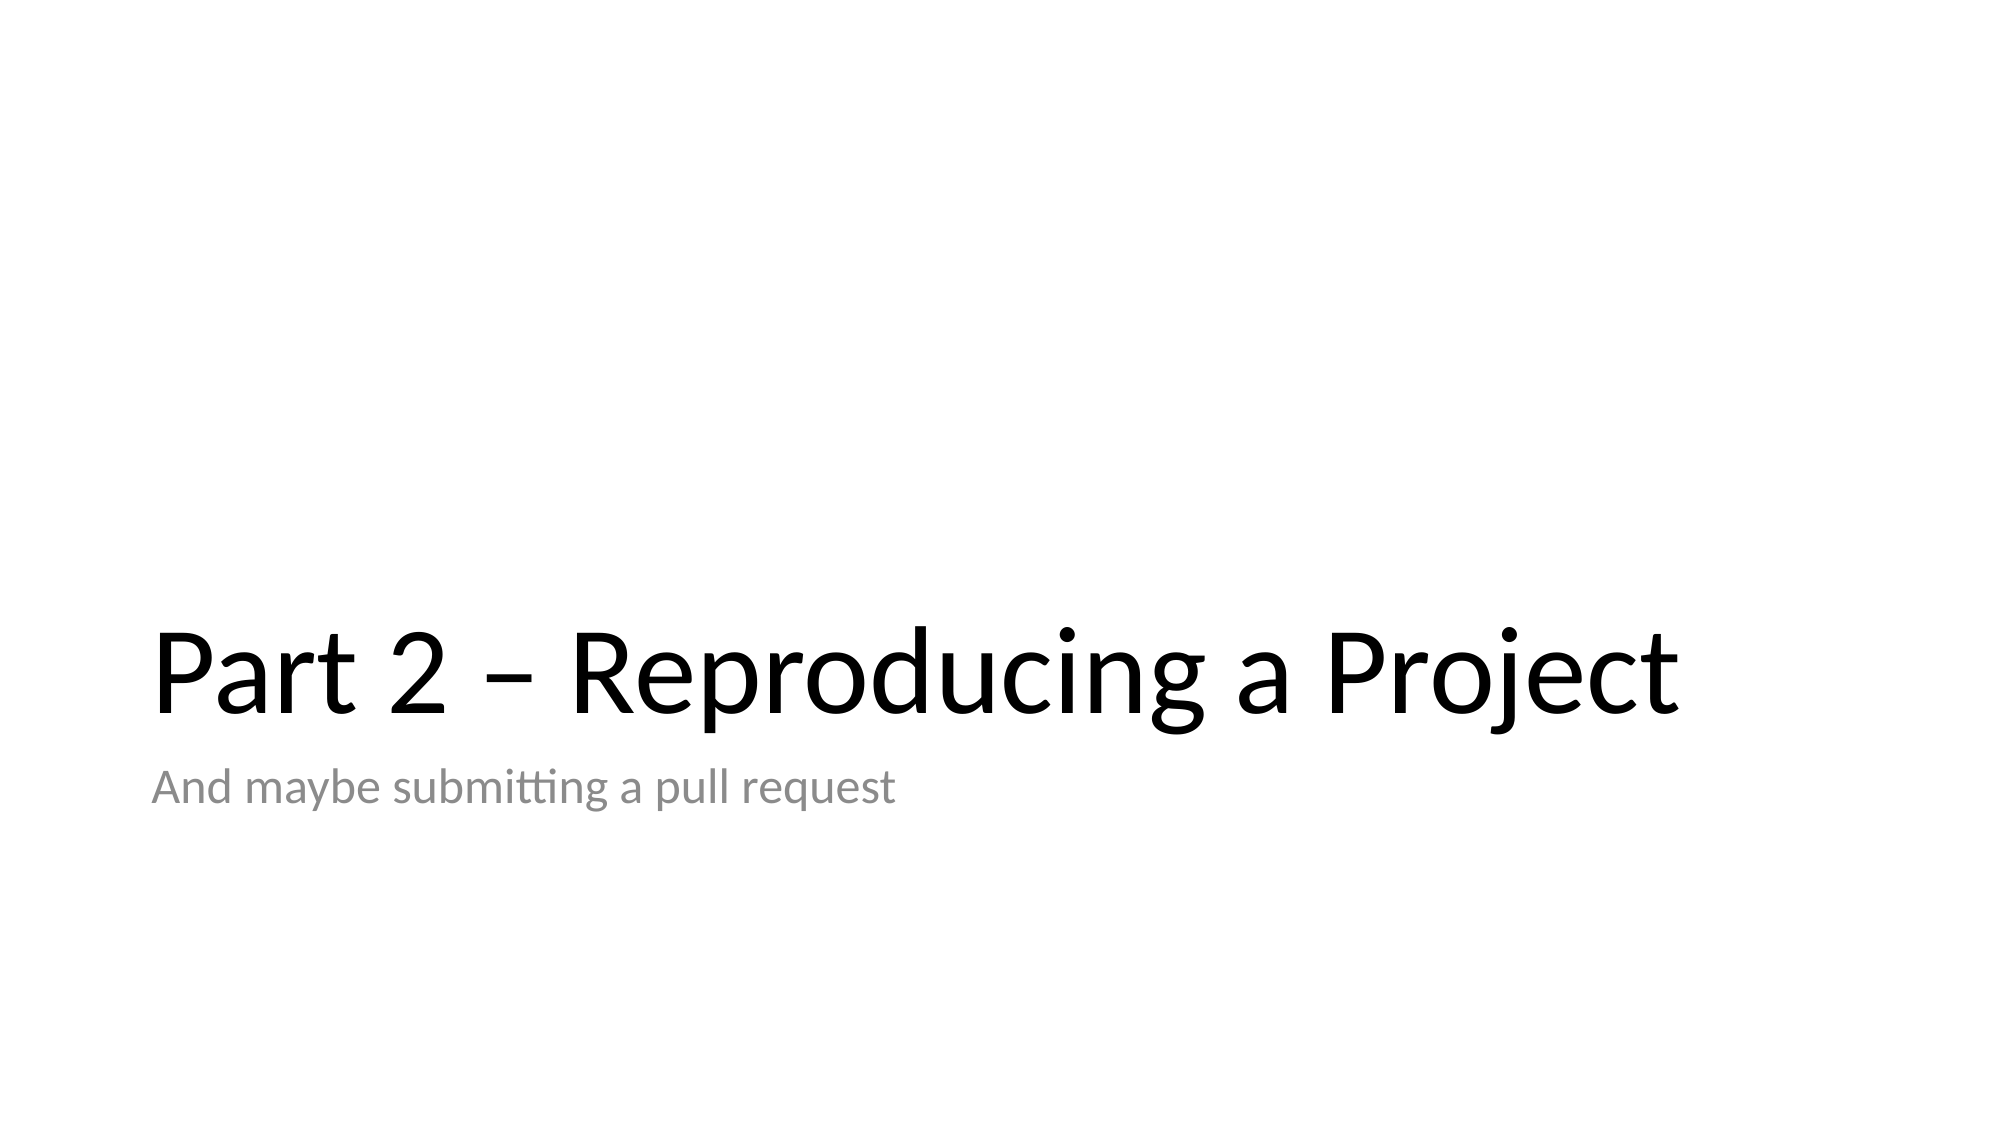

# Part 2 – Reproducing a Project
And maybe submitting a pull request